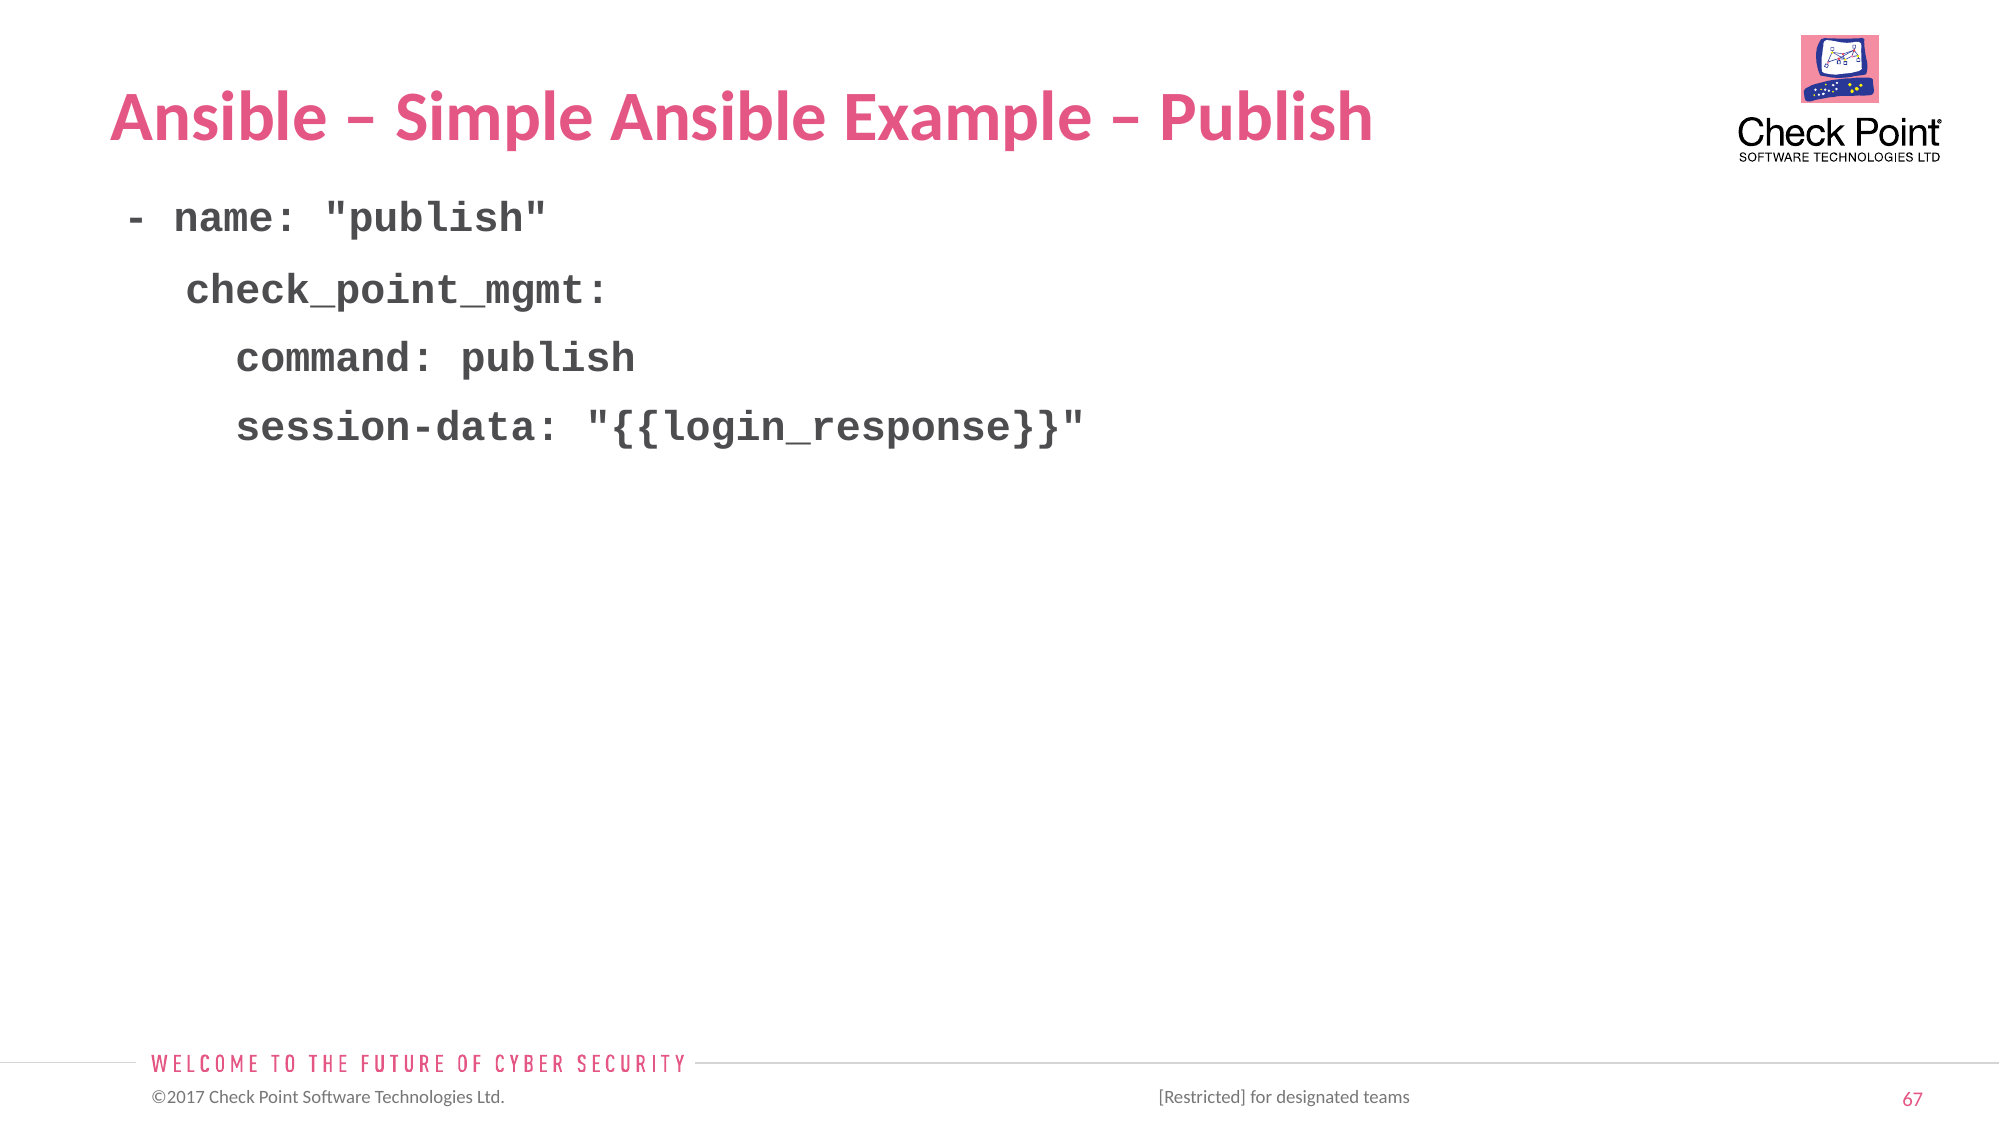

# Ansible – Simple Ansible Example – Publish
  - name: "publish"
    check_point_mgmt:
      command: publish
      session-data: "{{login_response}}"

 [Restricted] for designated teams ​